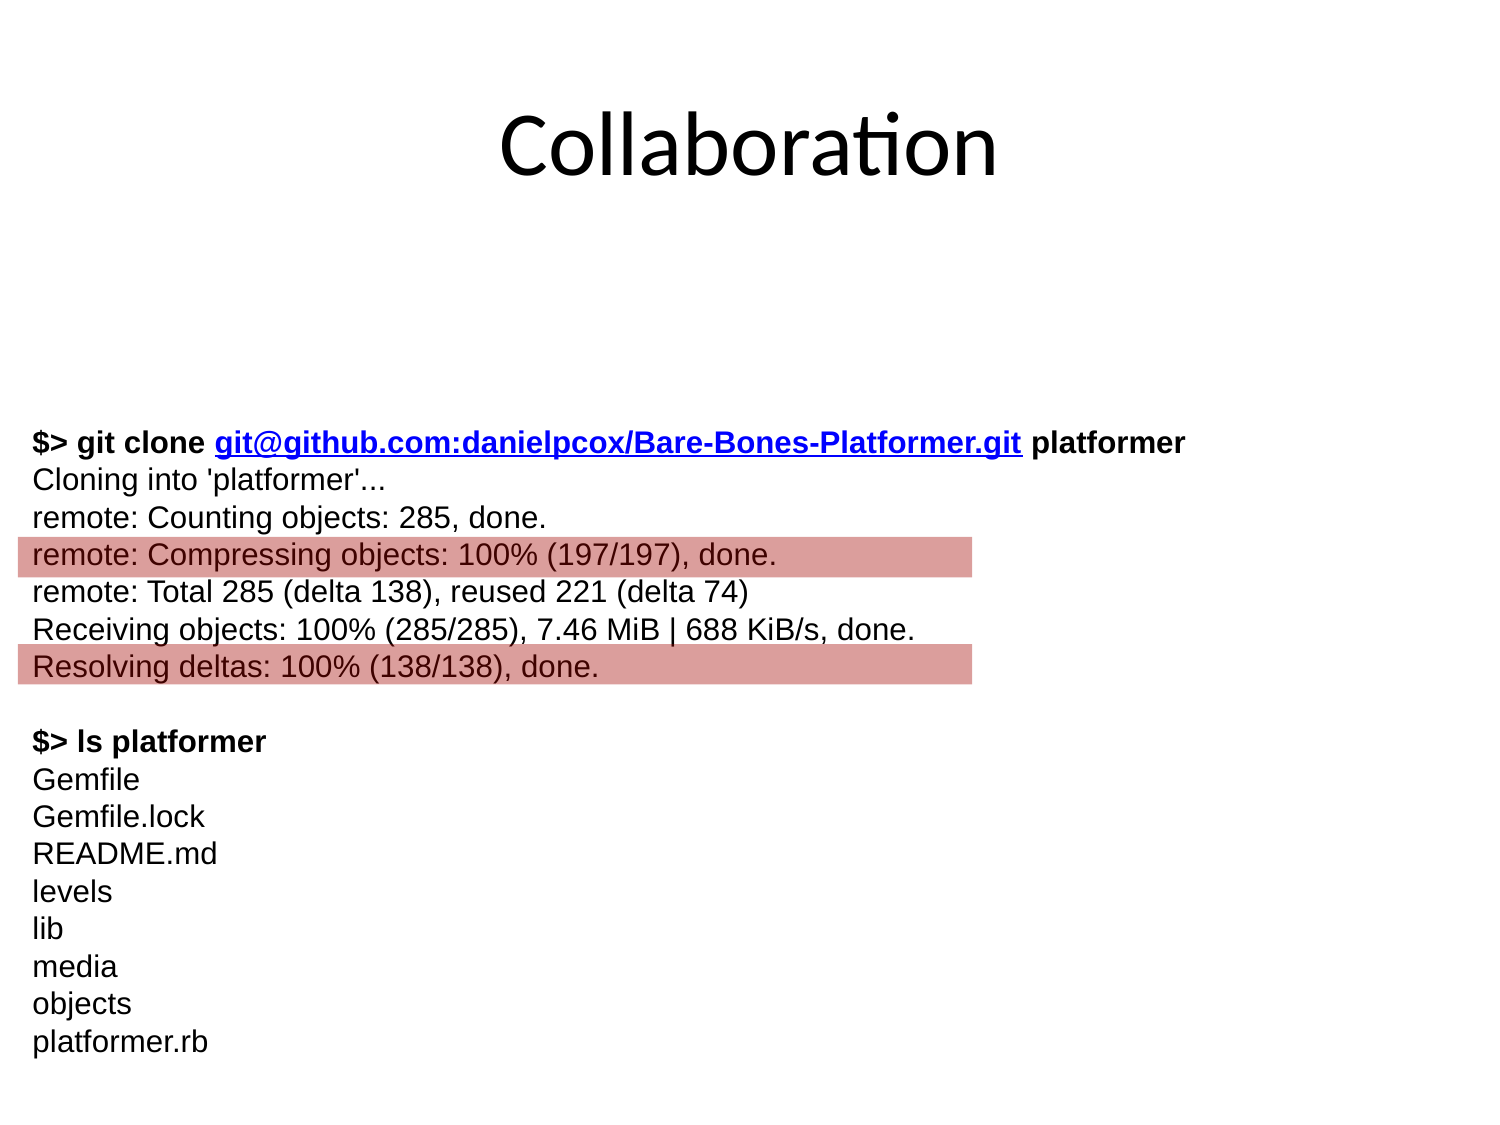

# Collaboration
$> git clone git@github.com:danielpcox/Bare-Bones-Platformer.git platformer
Cloning into 'platformer'...
remote: Counting objects: 285, done.
remote: Compressing objects: 100% (197/197), done.
remote: Total 285 (delta 138), reused 221 (delta 74)
Receiving objects: 100% (285/285), 7.46 MiB | 688 KiB/s, done.
Resolving deltas: 100% (138/138), done.

$> ls platformer
Gemfile
Gemfile.lock
README.md
levels
lib
media
objects
platformer.rb